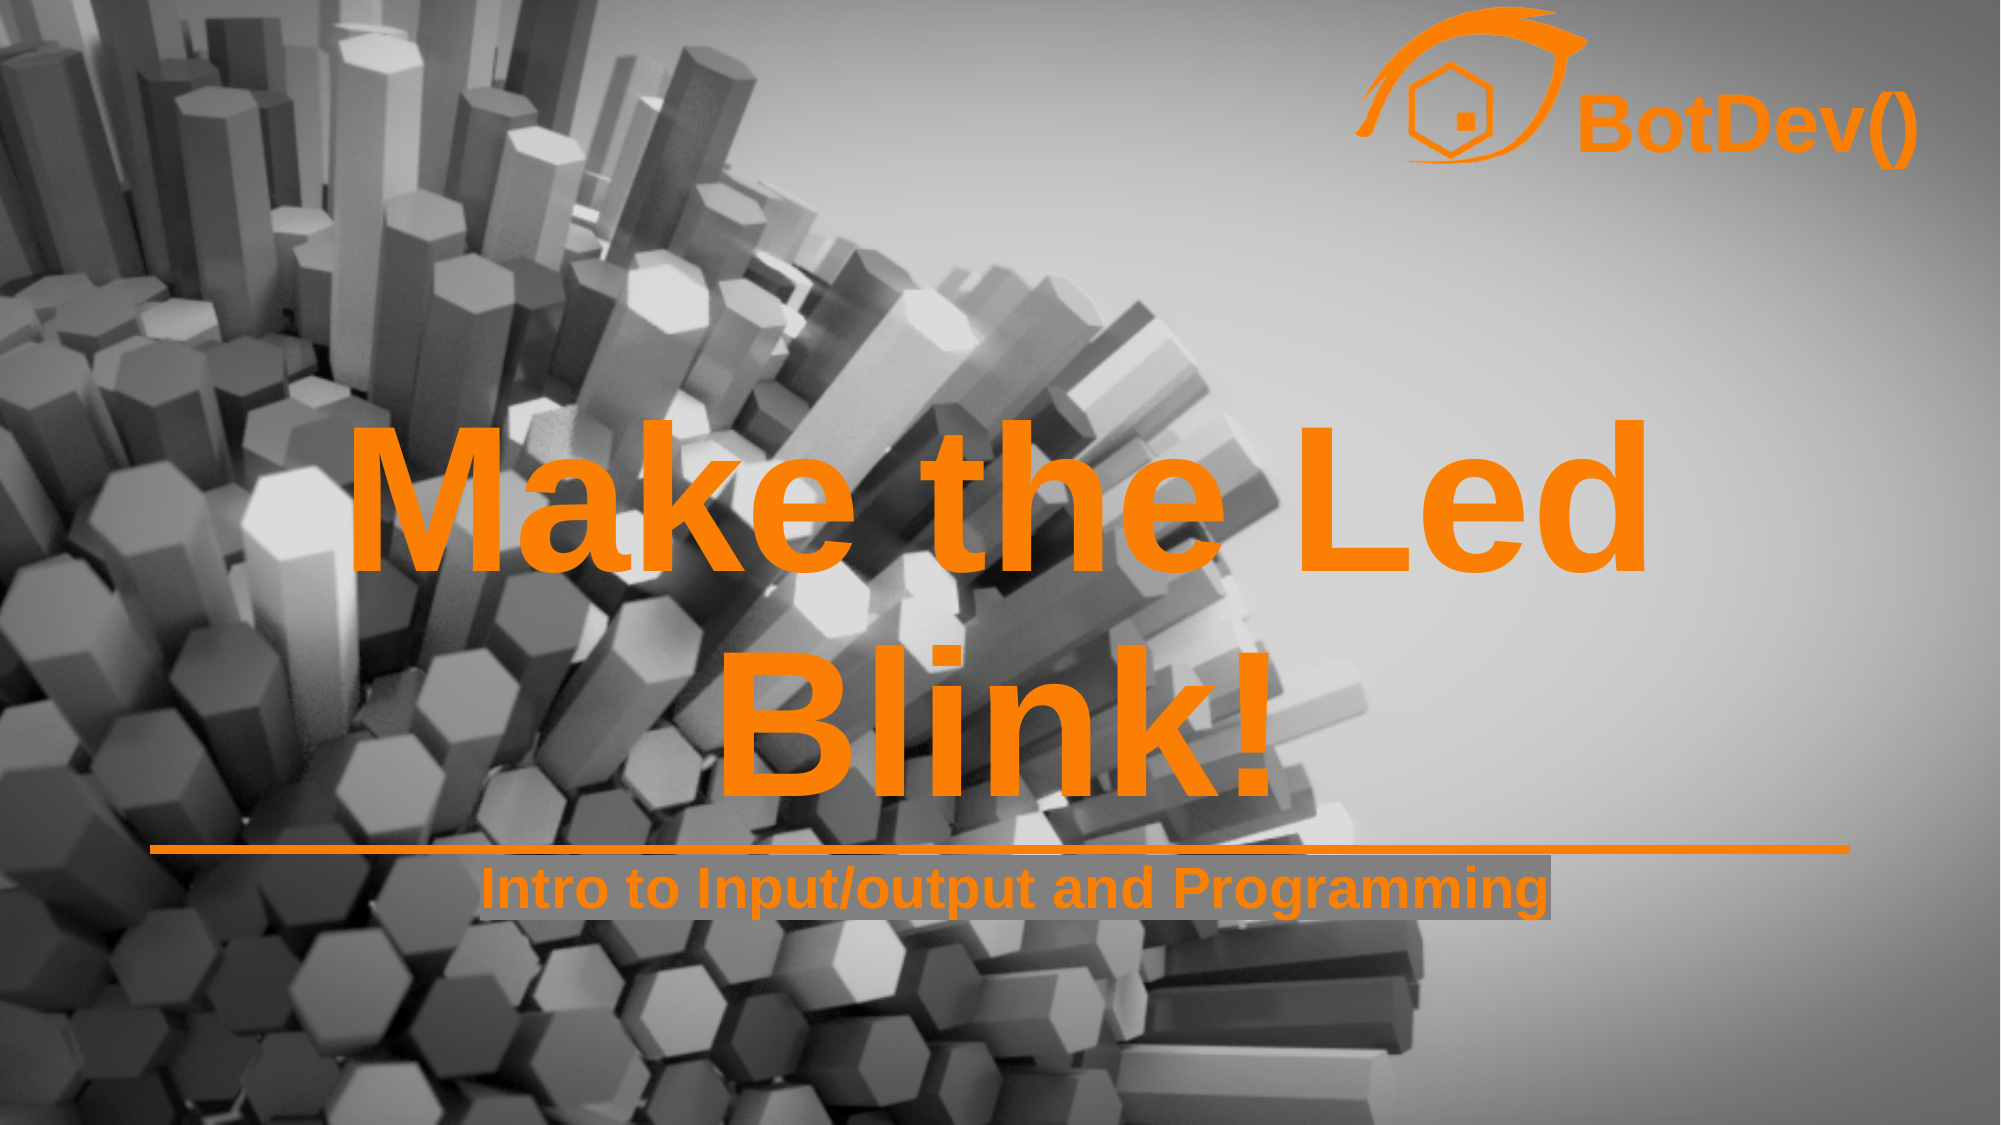

# Make the Led Blink!
Intro to Input/output and Programming